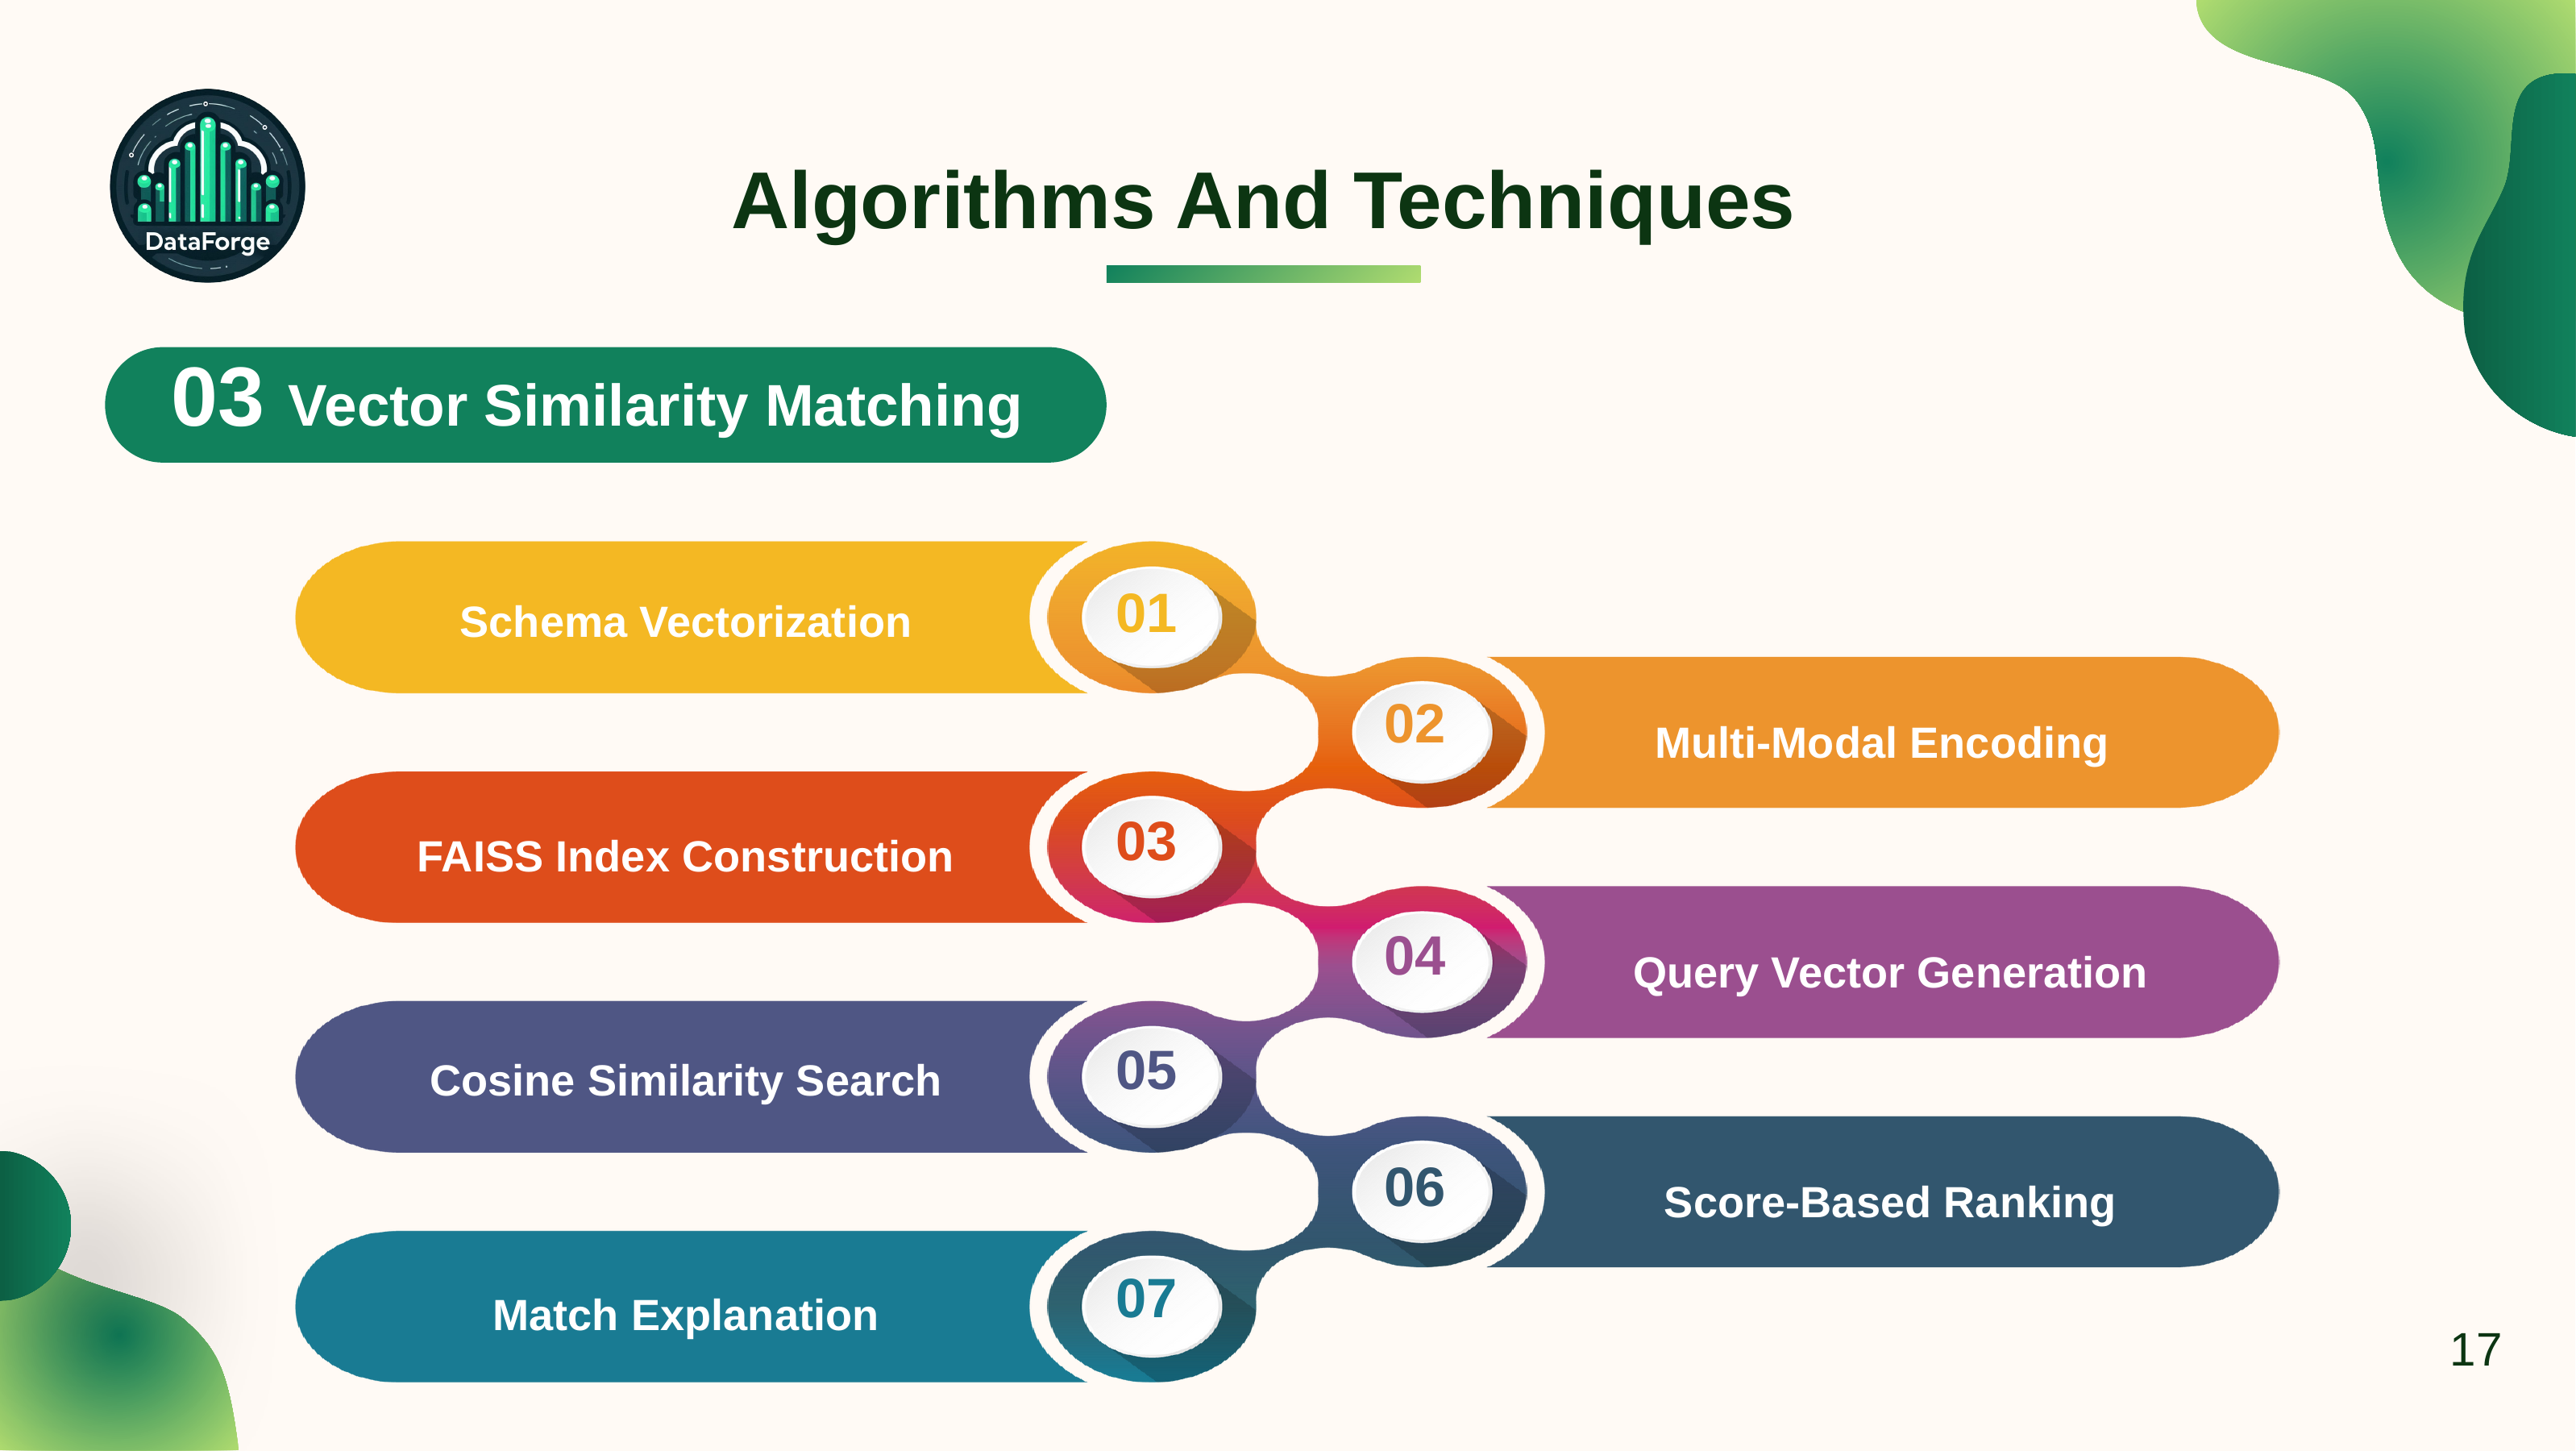

Algorithms And Techniques

03 Vector Similarity Matching

01
Schema Vectorization
02
Multi-Modal Encoding
03
FAISS Index Construction
04
Query Vector Generation
05
Cosine Similarity Search
06
Score-Based Ranking
07
Match Explanation
17